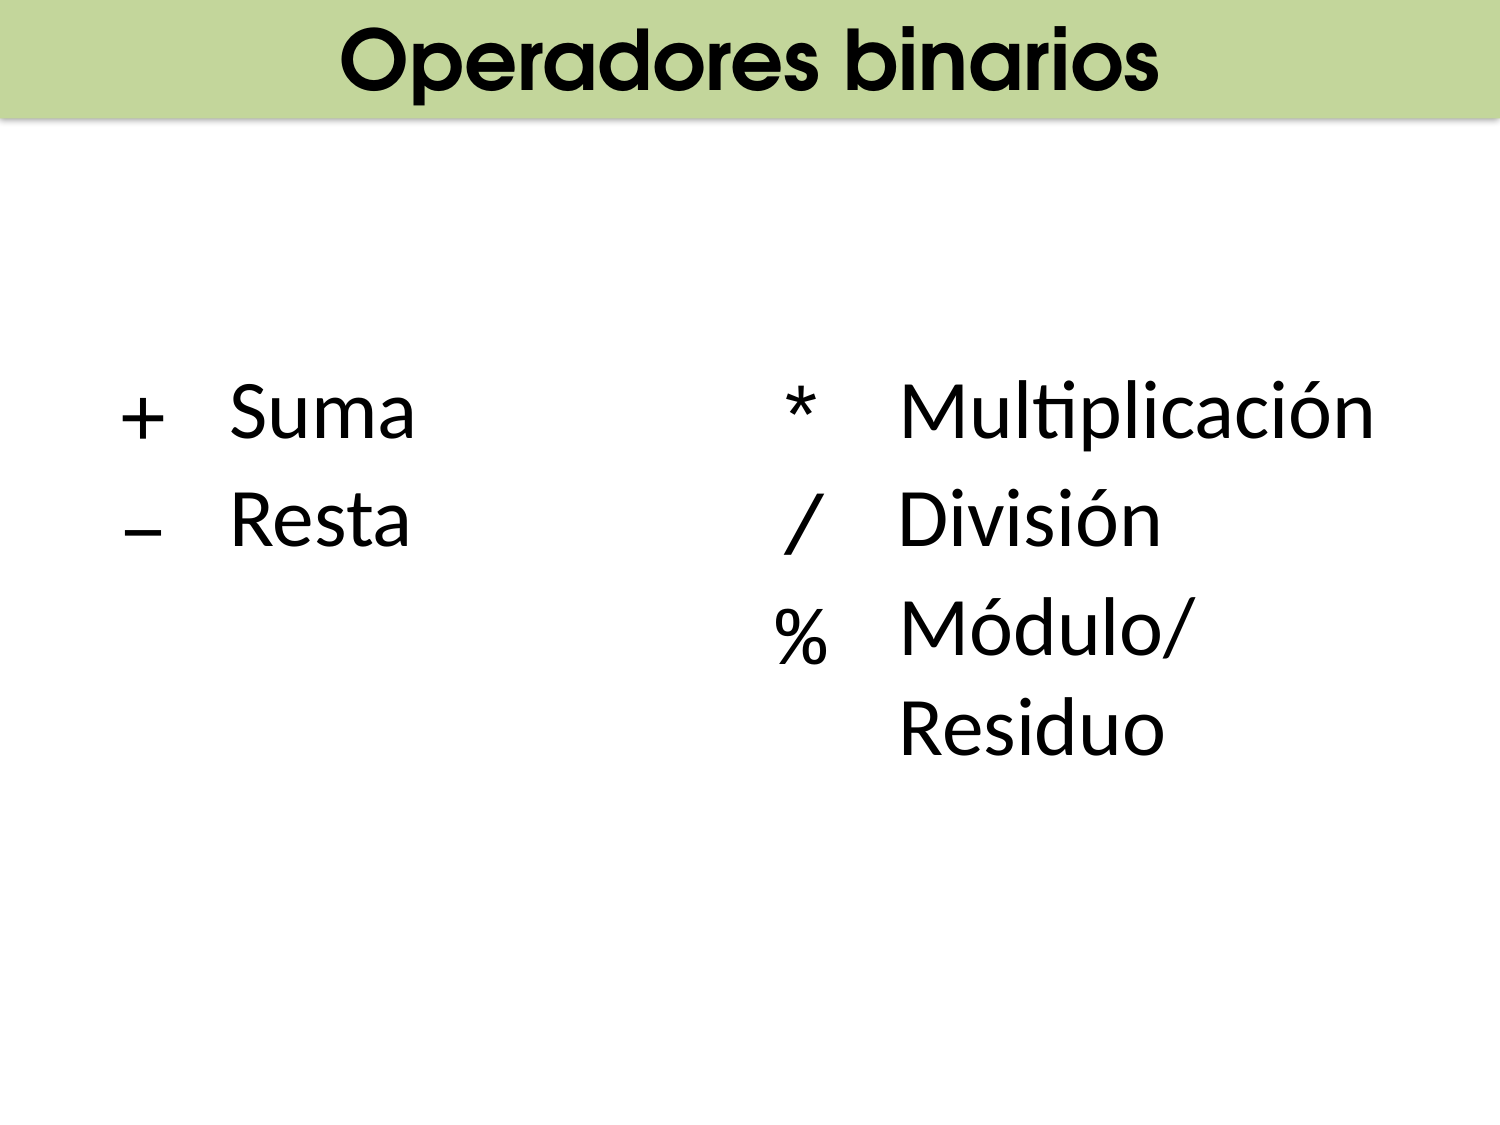

Operadores binarios
Suma
Multiplicación
+
*
Resta
División
–
/
Módulo/Residuo
%